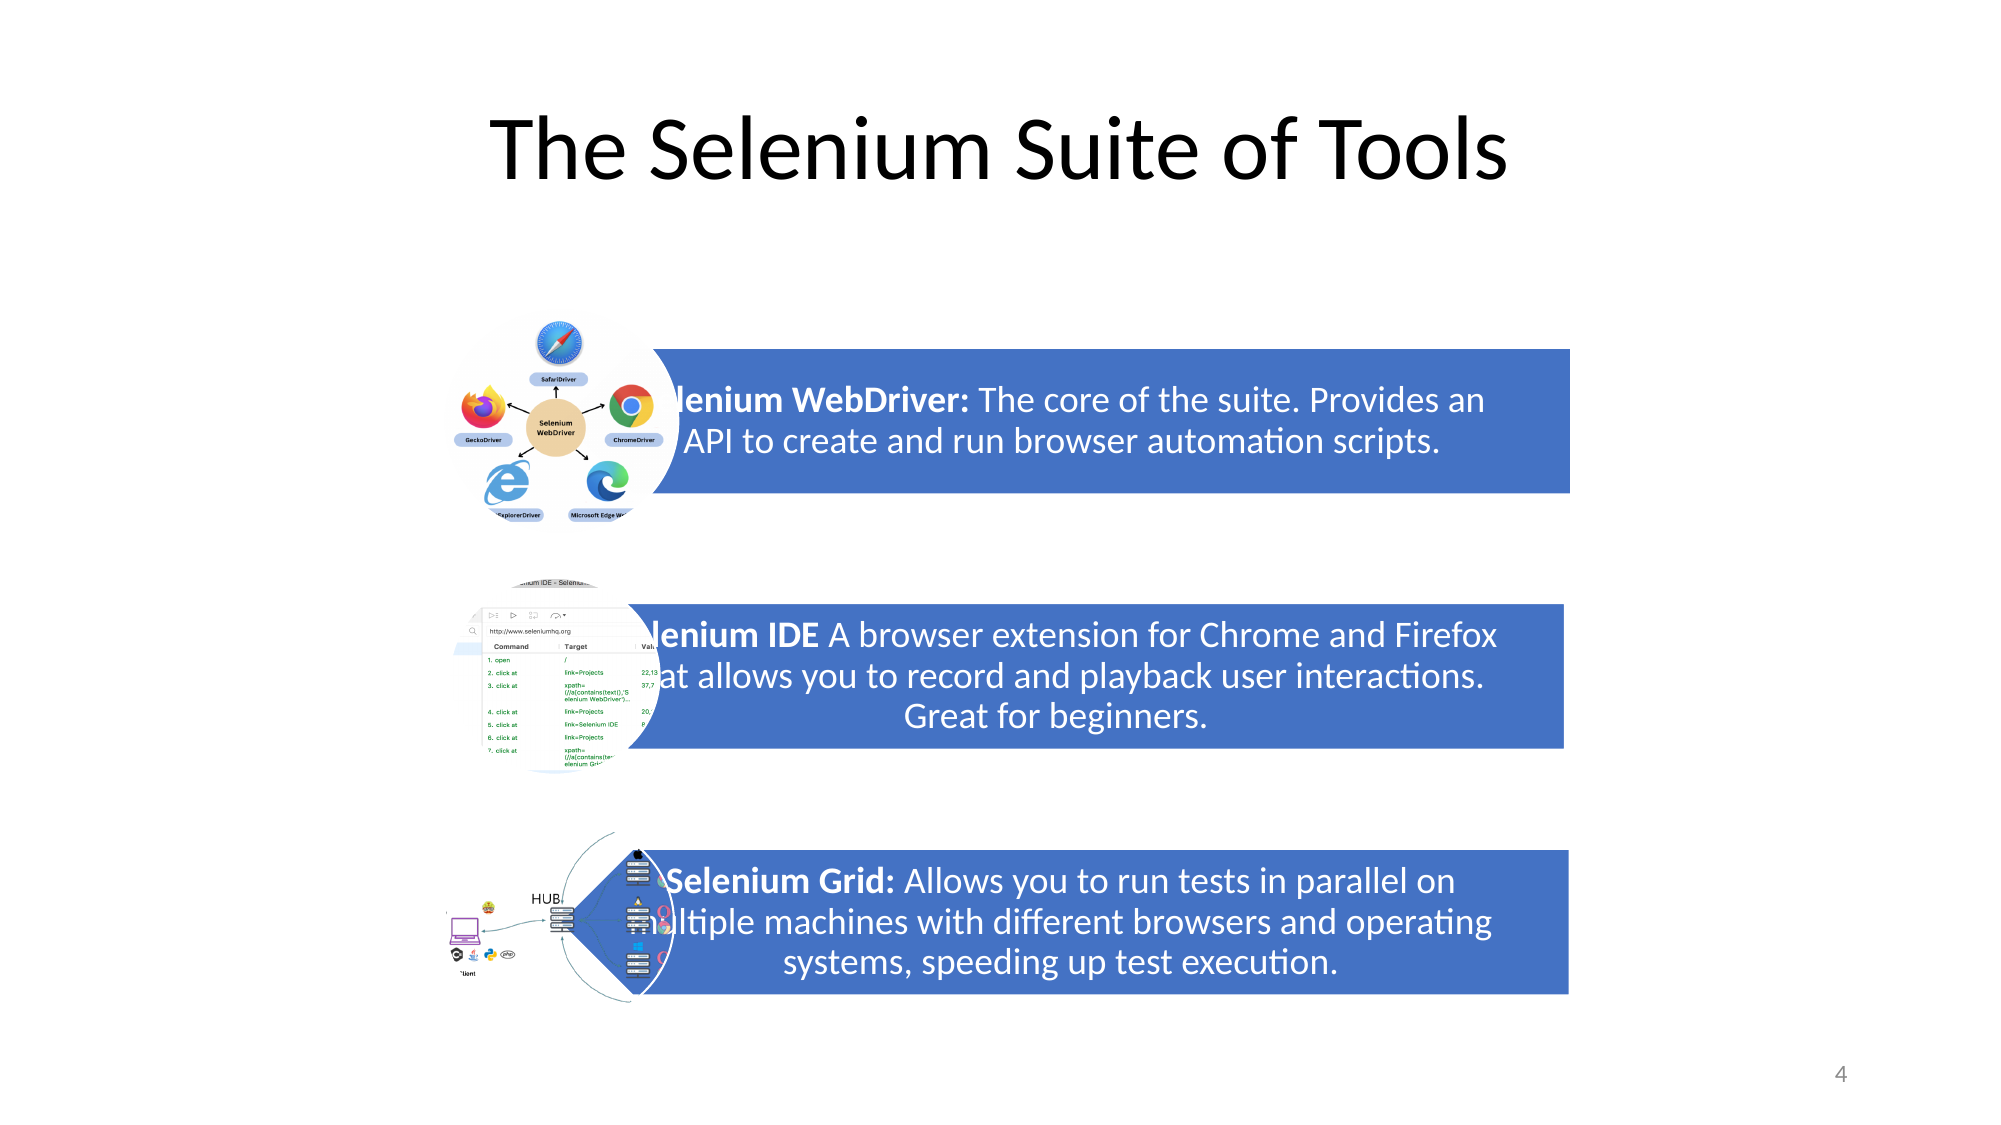

# The Selenium Suite of Tools
Selenium WebDriver: The core of the suite. Provides an API to create and run browser automation scripts.
Selenium IDE A browser extension for Chrome and Firefox that allows you to record and playback user interactions. Great for beginners.
Selenium Grid: Allows you to run tests in parallel on multiple machines with different browsers and operating systems, speeding up test execution.
4